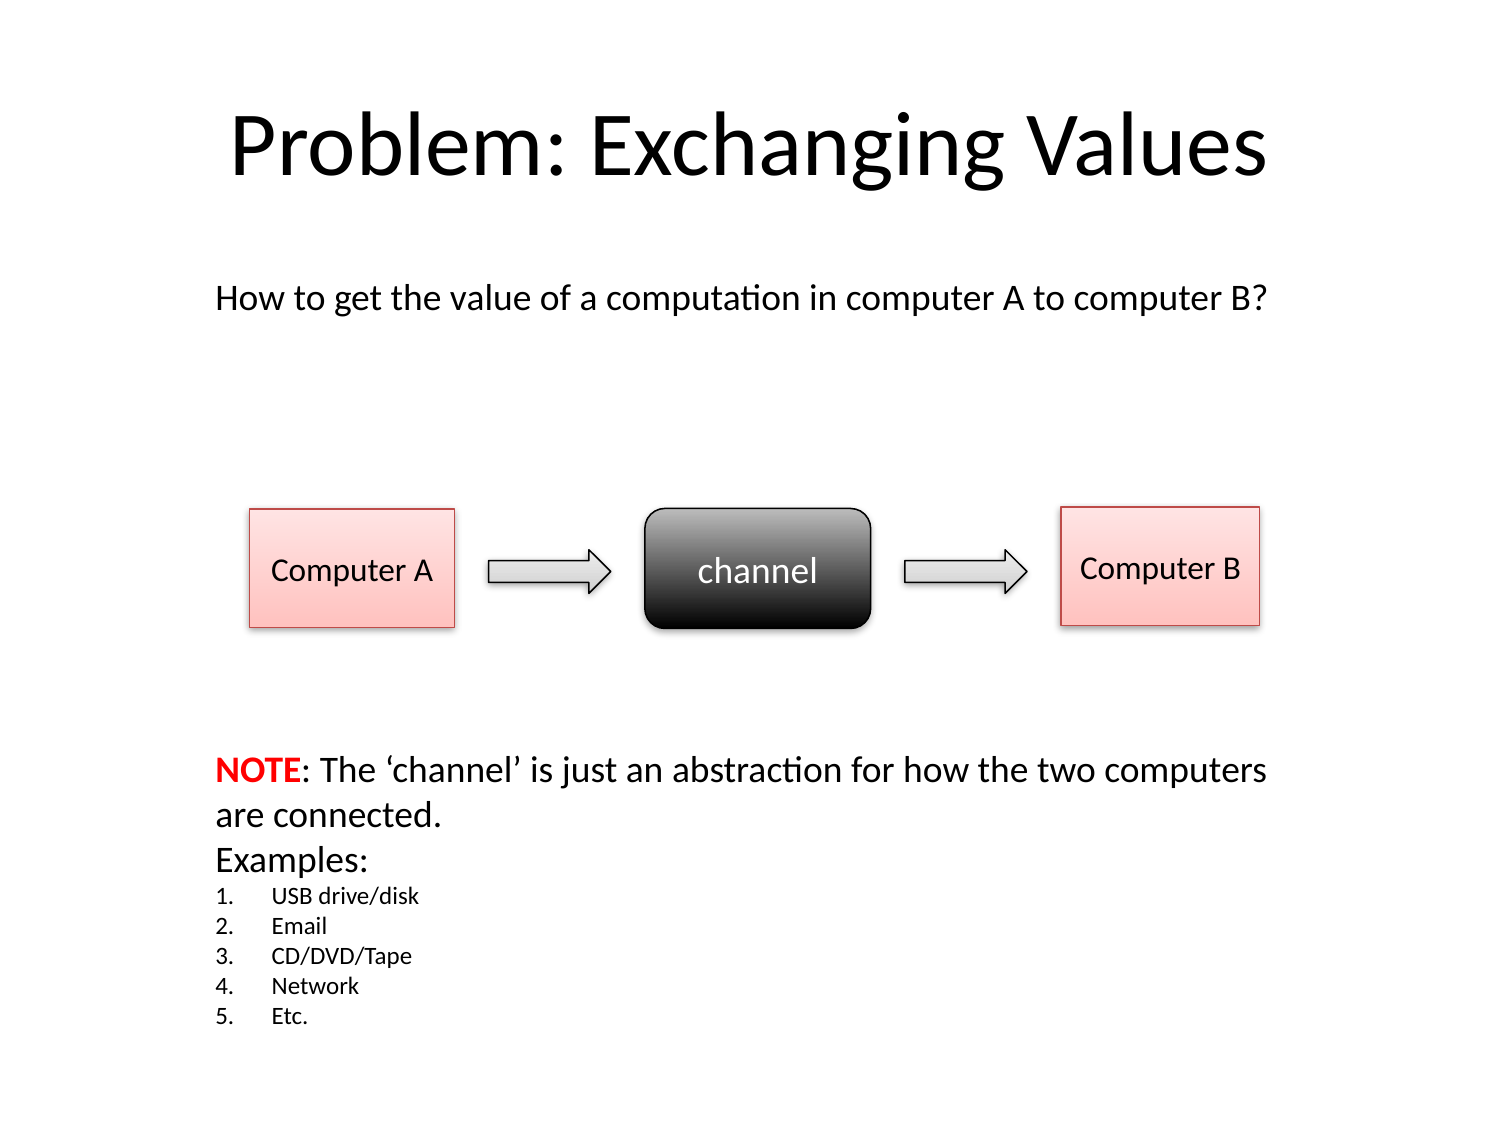

# Problem: Exchanging Values
How to get the value of a computation in computer A to computer B?
Computer B
channel
Computer A

NOTE: The ‘channel’ is just an abstraction for how the two computers
are connected.
Examples:
USB drive/disk
Email
CD/DVD/Tape
Network
Etc.